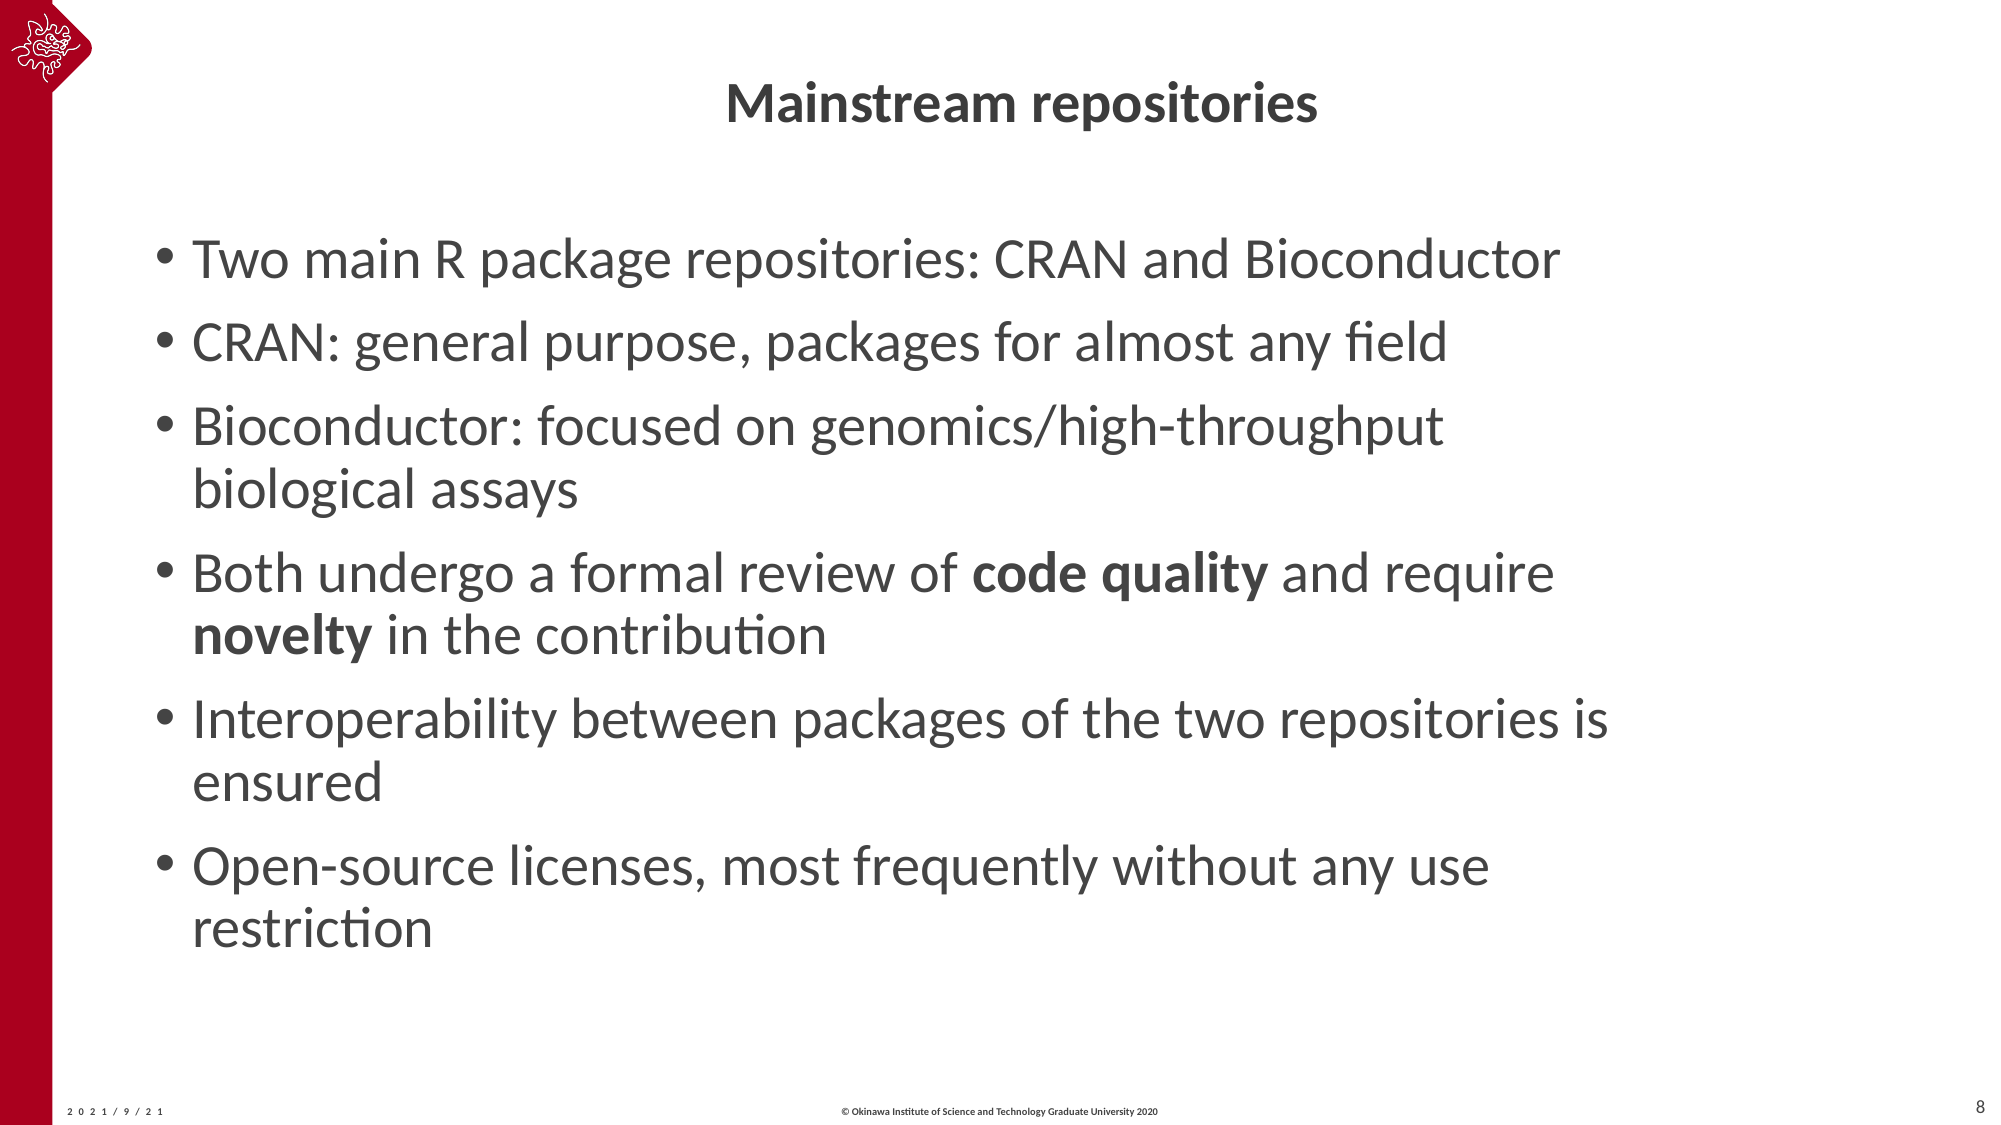

# Mainstream repositories
Two main R package repositories: CRAN and Bioconductor
CRAN: general purpose, packages for almost any field
Bioconductor: focused on genomics/high-throughput biological assays
Both undergo a formal review of code quality and require novelty in the contribution
Interoperability between packages of the two repositories is ensured
Open-source licenses, most frequently without any use restriction